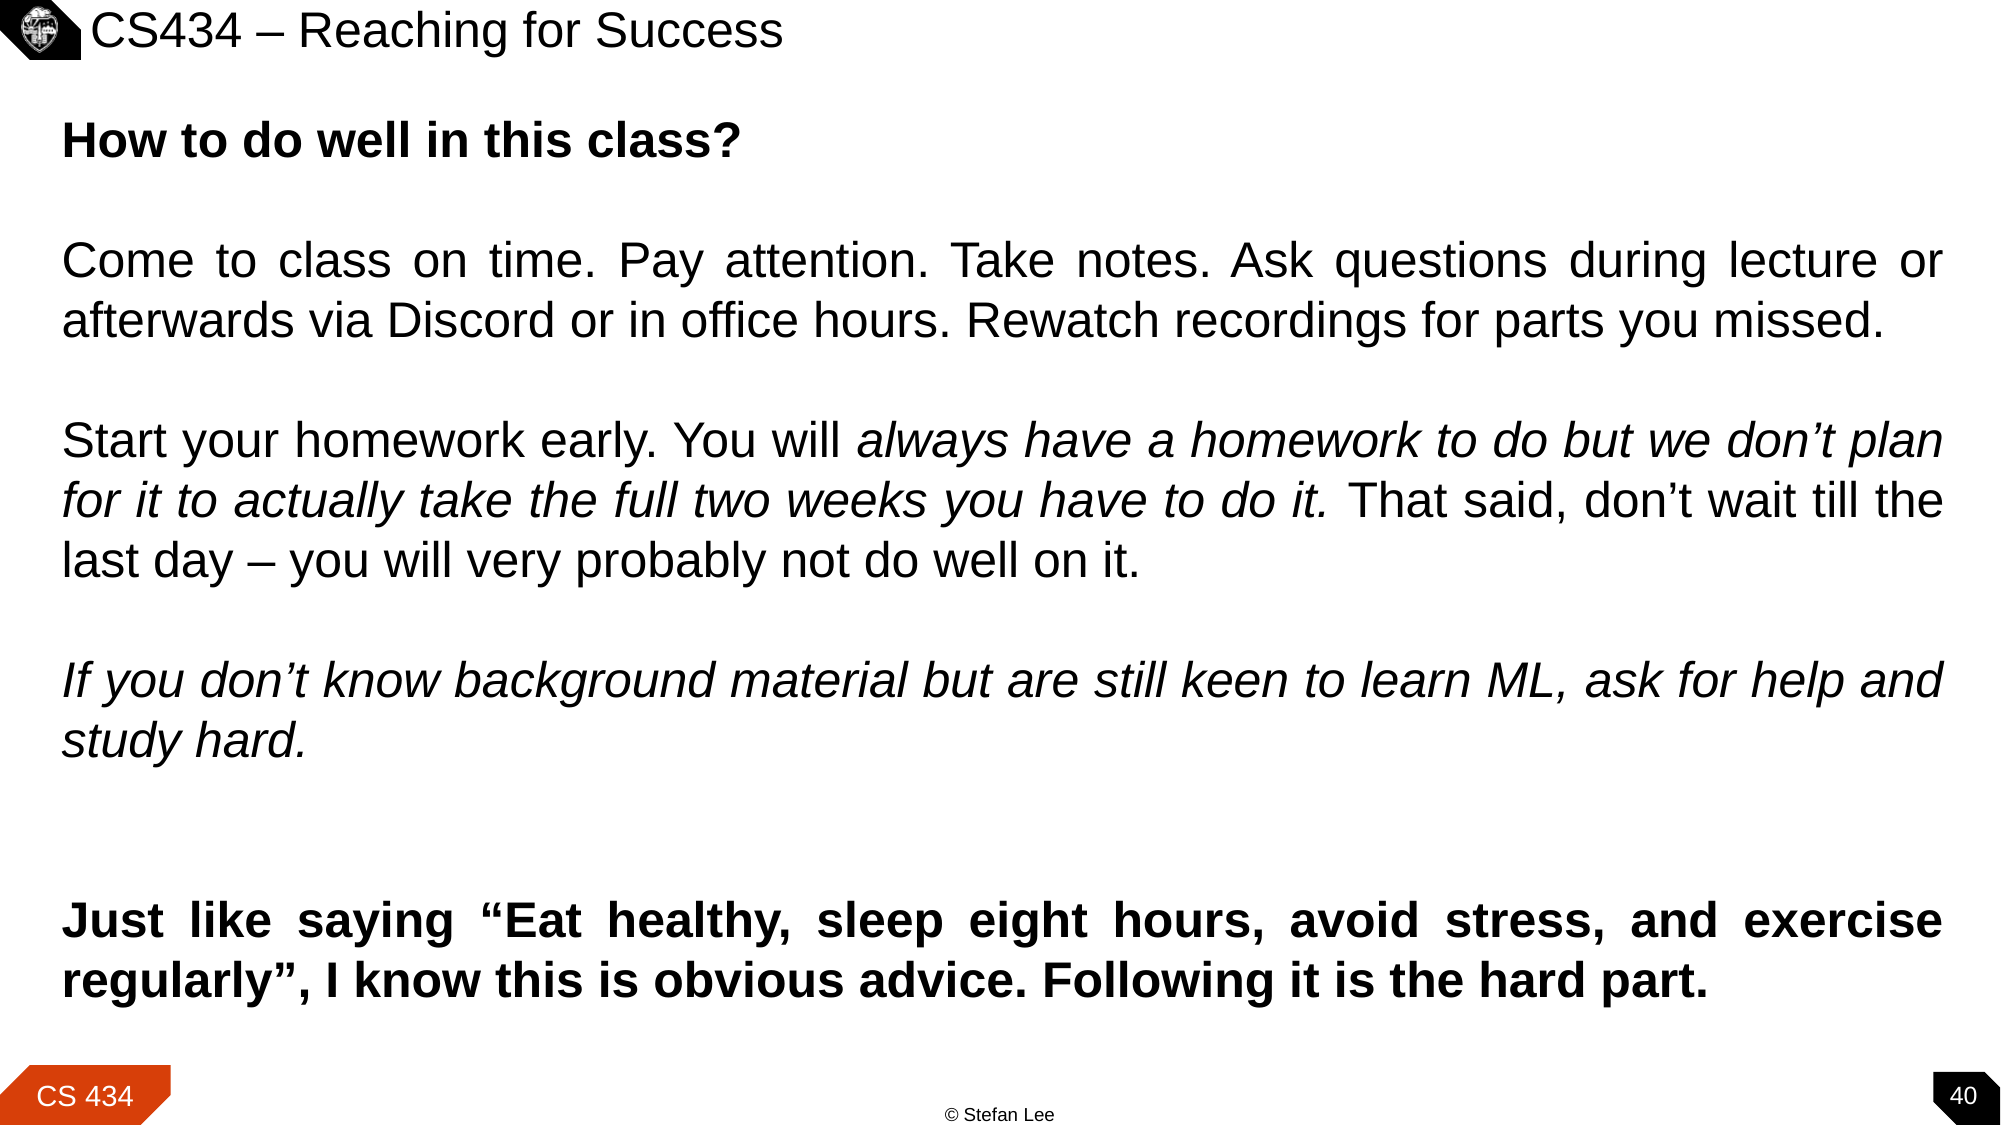

# CS434 – Reaching for Success
How to do well in this class?

Come to class on time. Pay attention. Take notes. Ask questions during lecture or afterwards via Discord or in office hours. Rewatch recordings for parts you missed.

Start your homework early. You will always have a homework to do but we don’t plan for it to actually take the full two weeks you have to do it. That said, don’t wait till the last day – you will very probably not do well on it.

If you don’t know background material but are still keen to learn ML, ask for help and study hard.

Just like saying “Eat healthy, sleep eight hours, avoid stress, and exercise regularly”, I know this is obvious advice. Following it is the hard part.
40